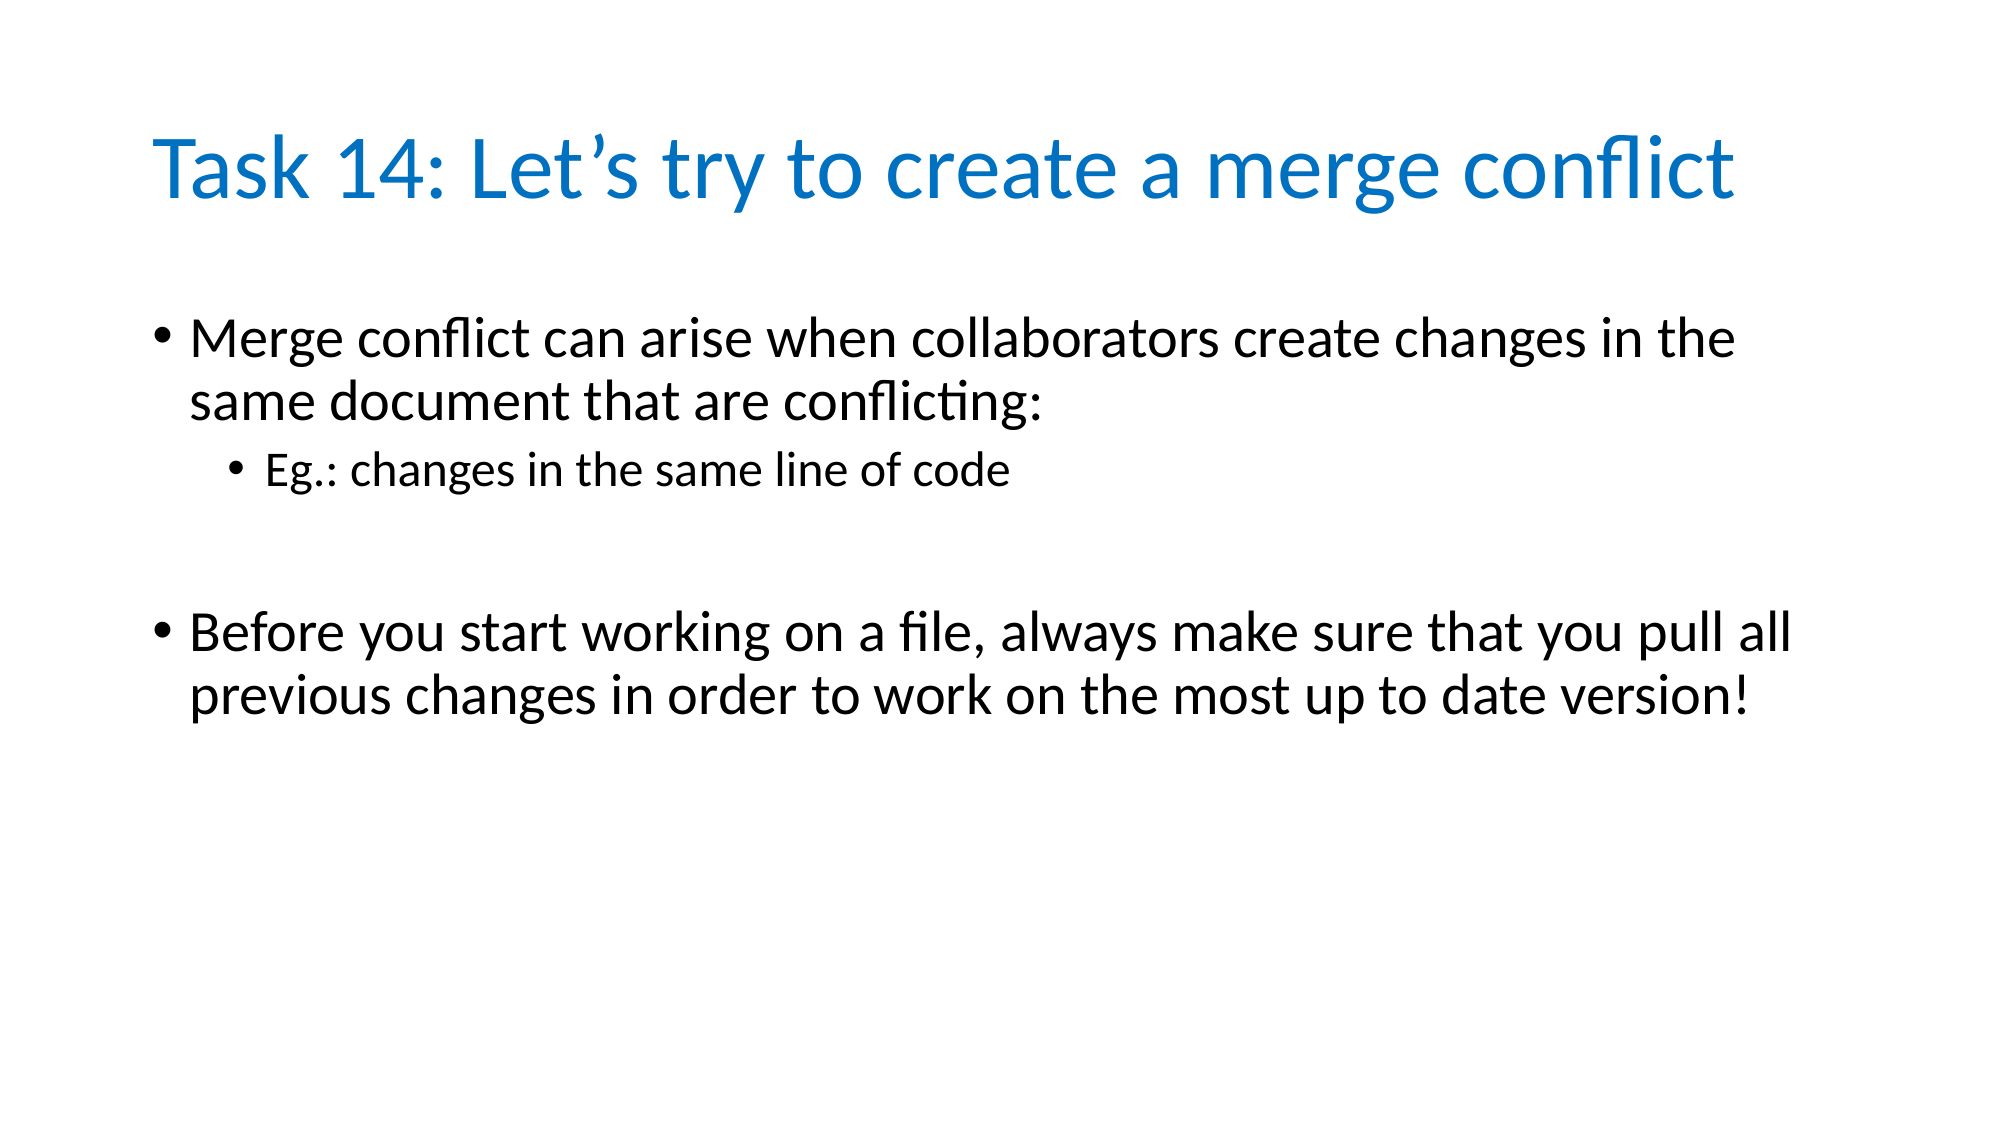

# Task 14: Let’s try to create a merge conflict
Merge conflict can arise when collaborators create changes in the same document that are conflicting:
Eg.: changes in the same line of code

Before you start working on a file, always make sure that you pull all previous changes in order to work on the most up to date version!